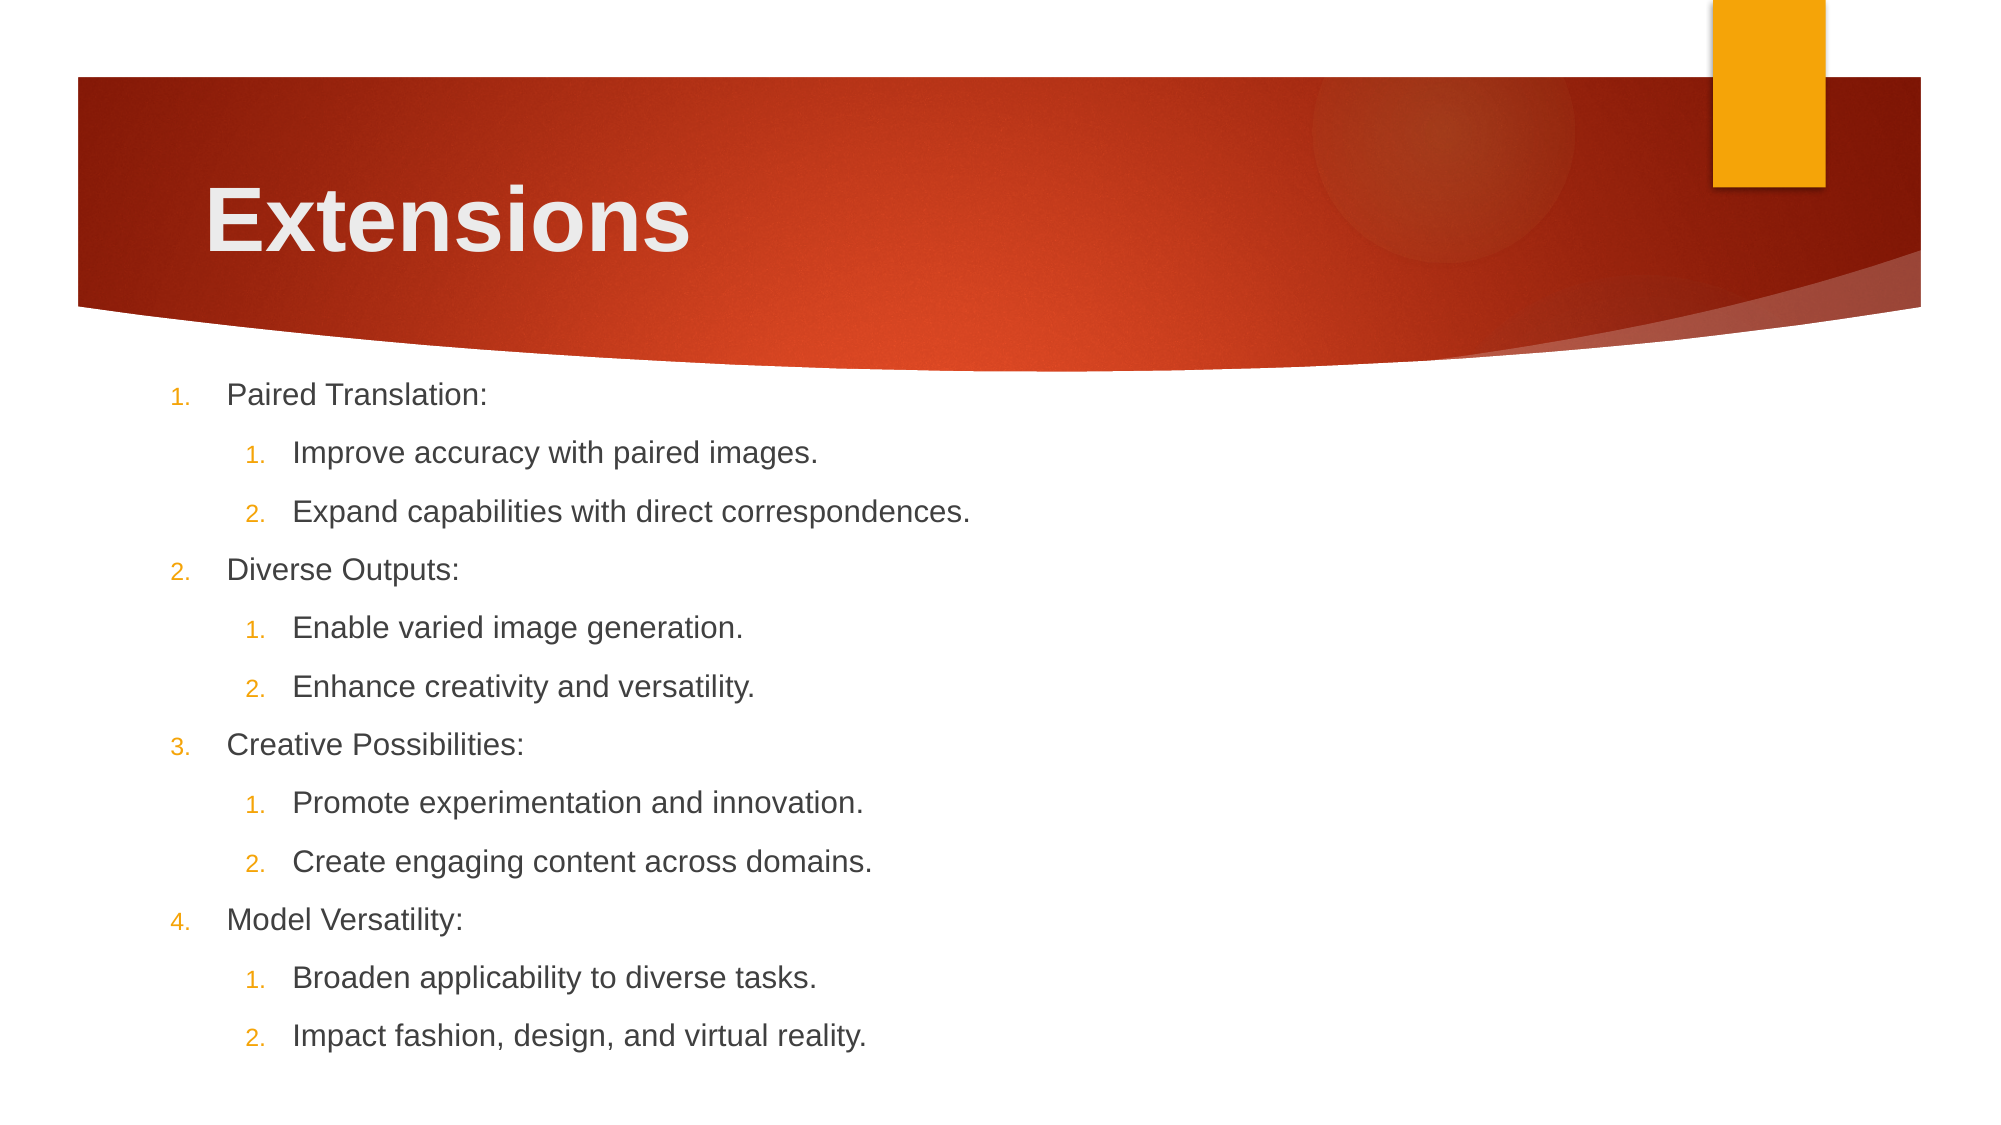

# Extensions
Paired Translation:
Improve accuracy with paired images.
Expand capabilities with direct correspondences.
Diverse Outputs:
Enable varied image generation.
Enhance creativity and versatility.
Creative Possibilities:
Promote experimentation and innovation.
Create engaging content across domains.
Model Versatility:
Broaden applicability to diverse tasks.
Impact fashion, design, and virtual reality.